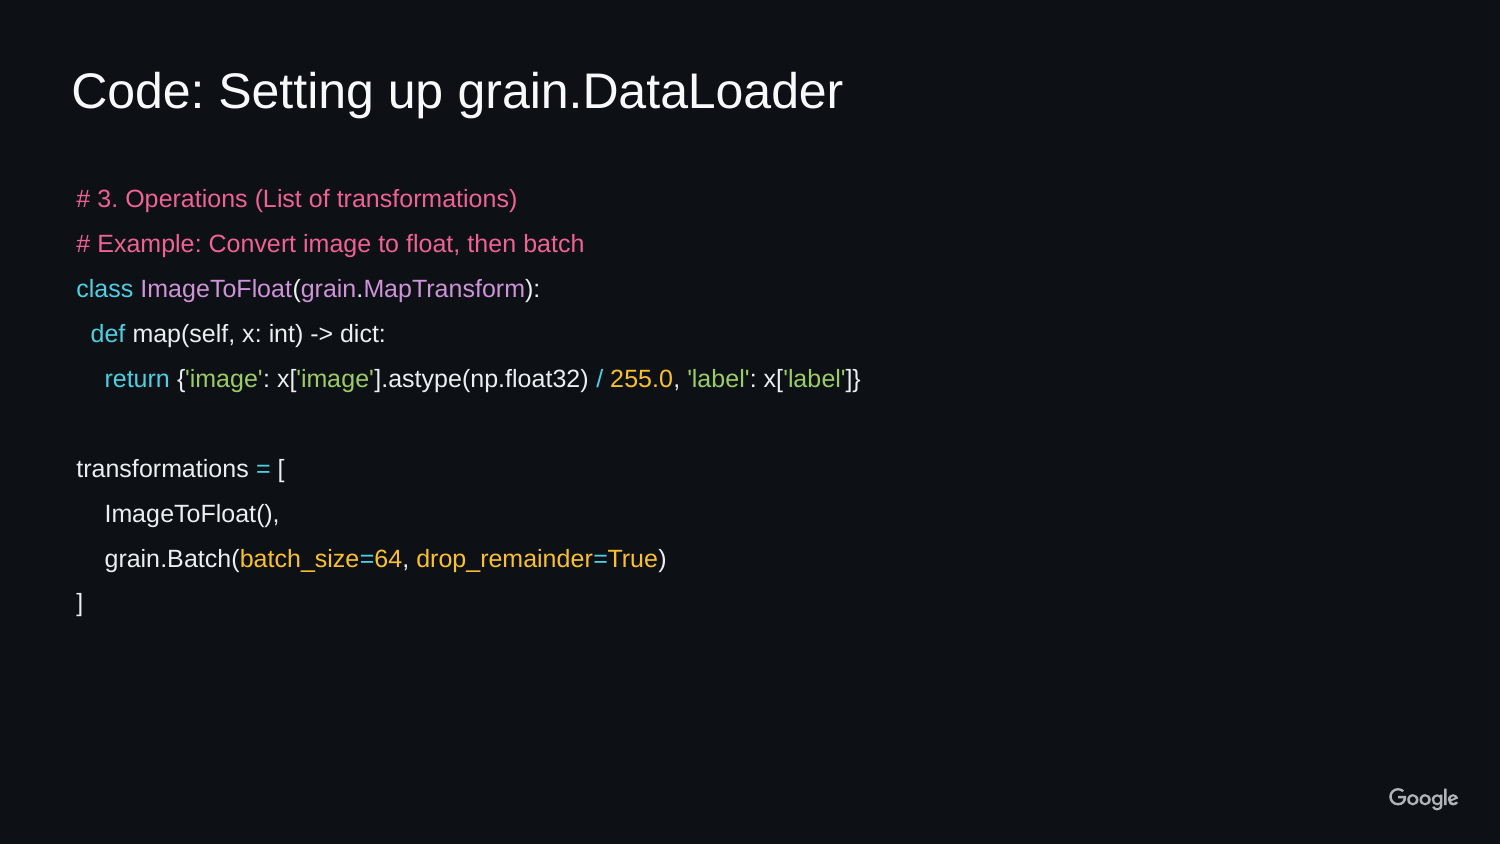

Code: Setting up grain.DataLoader
# 3. Operations (List of transformations)
# Example: Convert image to float, then batch
class ImageToFloat(grain.MapTransform):
  def map(self, x: int) -> dict:
    return {'image': x['image'].astype(np.float32) / 255.0, 'label': x['label']}

transformations = [
    ImageToFloat(),
    grain.Batch(batch_size=64, drop_remainder=True)
]